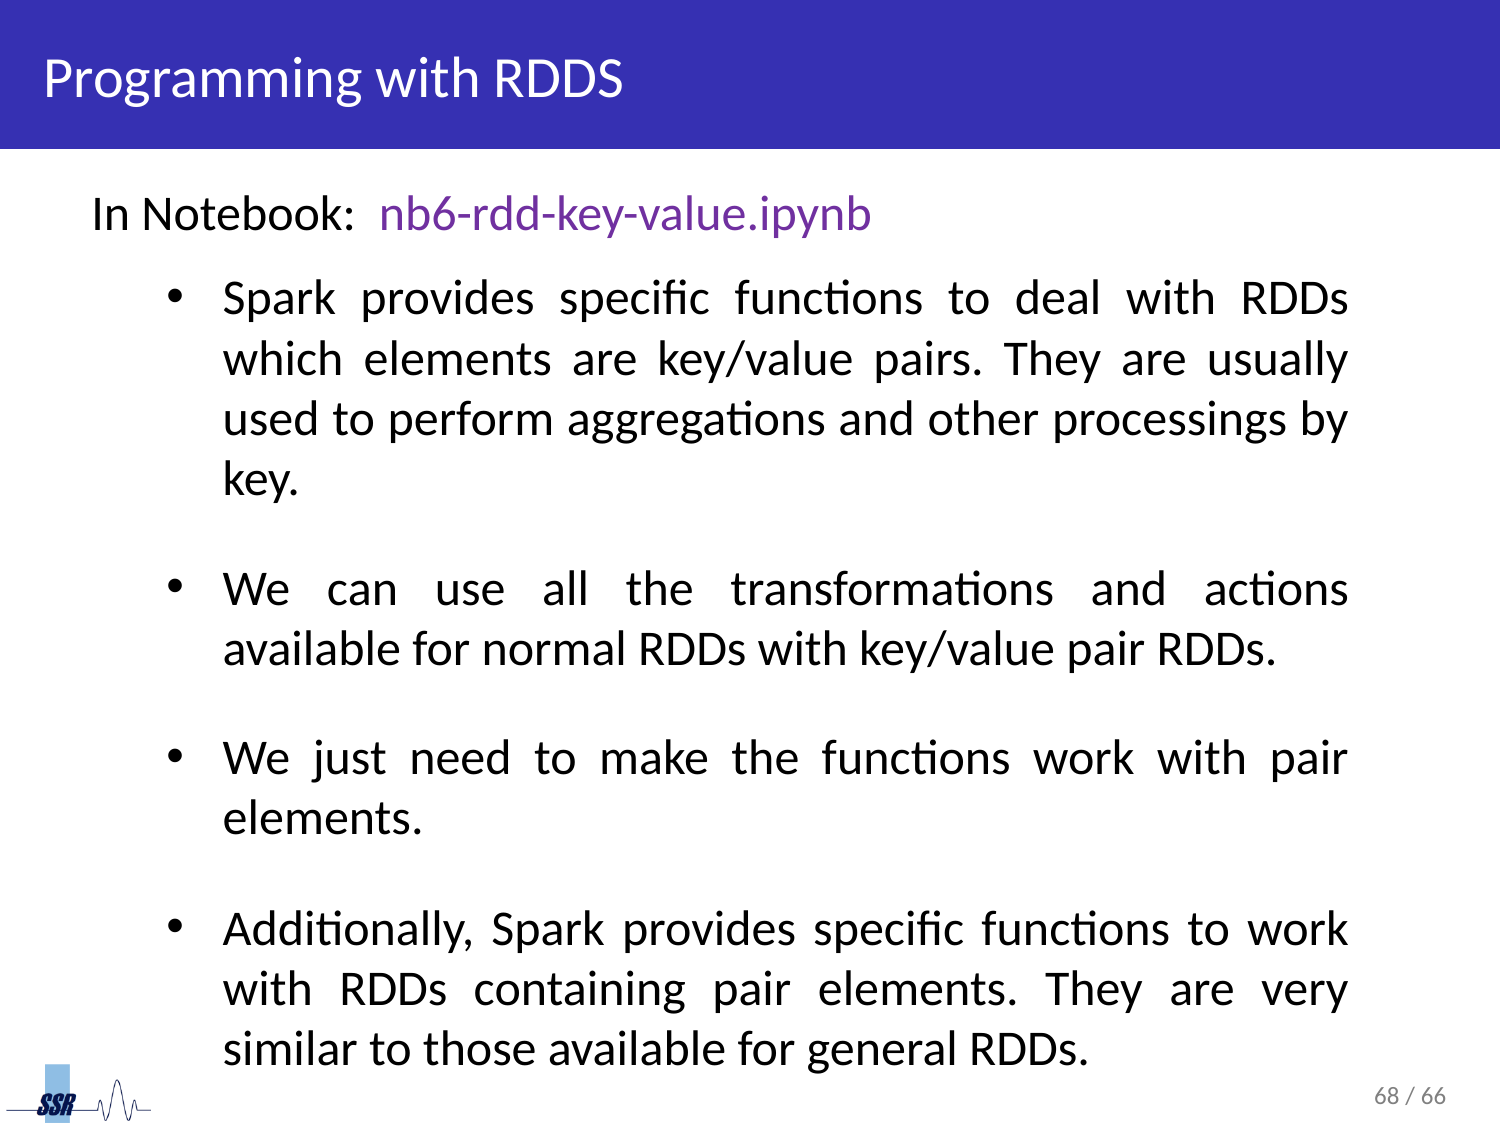

# Programming with RDDS
In Notebook:  nb6-rdd-key-value.ipynb
Spark provides specific functions to deal with RDDs which elements are key/value pairs. They are usually used to perform aggregations and other processings by key.
We can use all the transformations and actions available for normal RDDs with key/value pair RDDs.
We just need to make the functions work with pair elements.
Additionally, Spark provides specific functions to work with RDDs containing pair elements. They are very similar to those available for general RDDs.